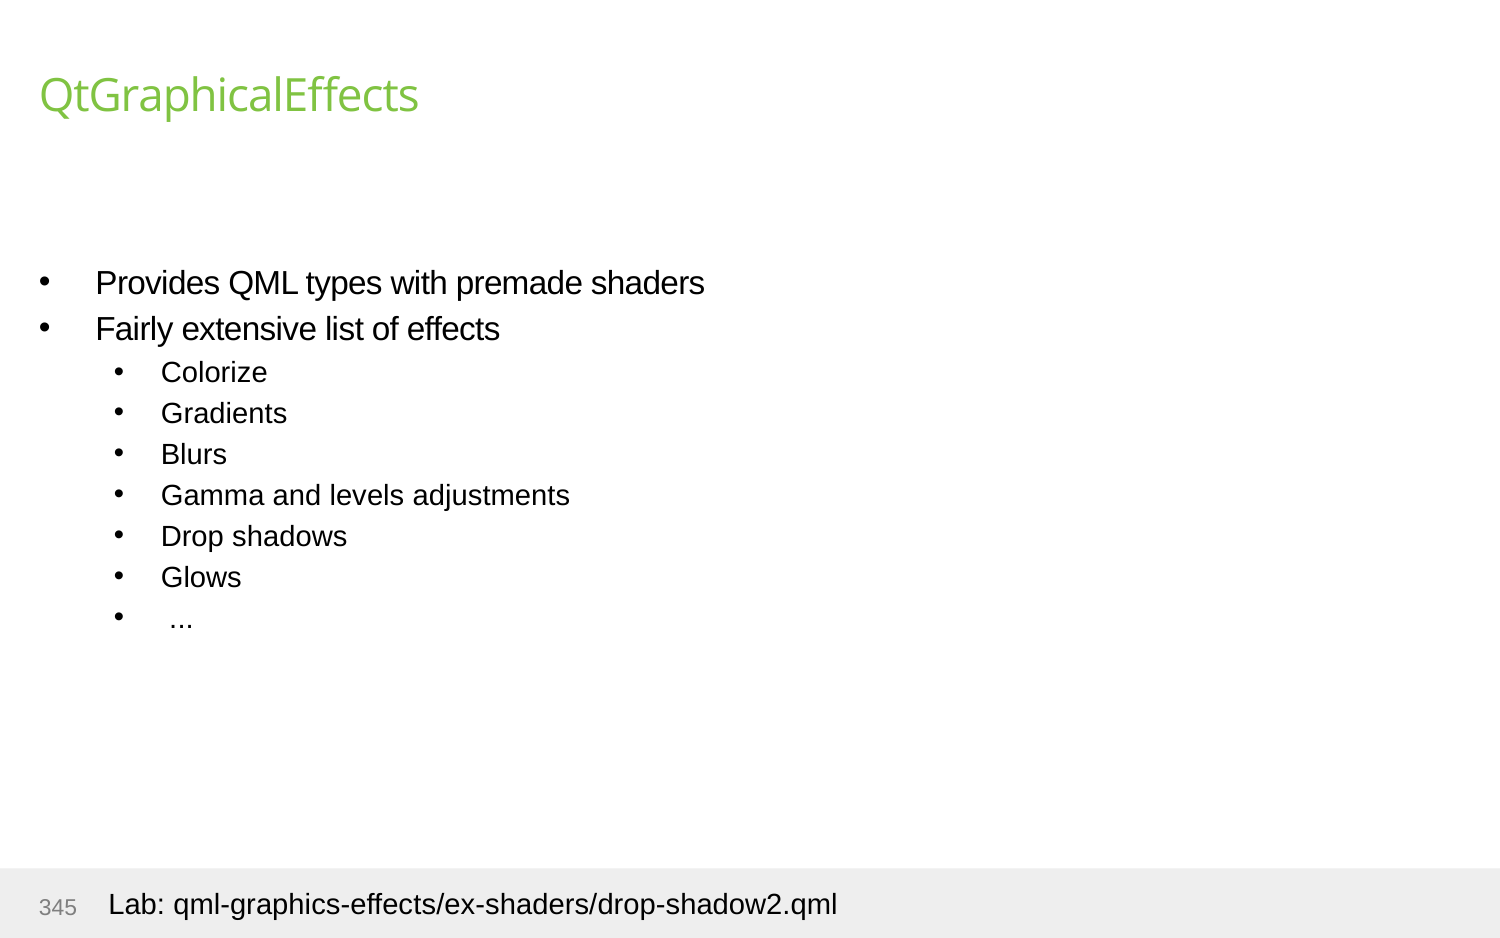

# QtGraphicalEffects
Provides QML types with premade shaders
Fairly extensive list of effects
Colorize
Gradients
Blurs
Gamma and levels adjustments
Drop shadows
Glows
 ...
Lab: qml-graphics-effects/ex-shaders/drop-shadow2.qml
345